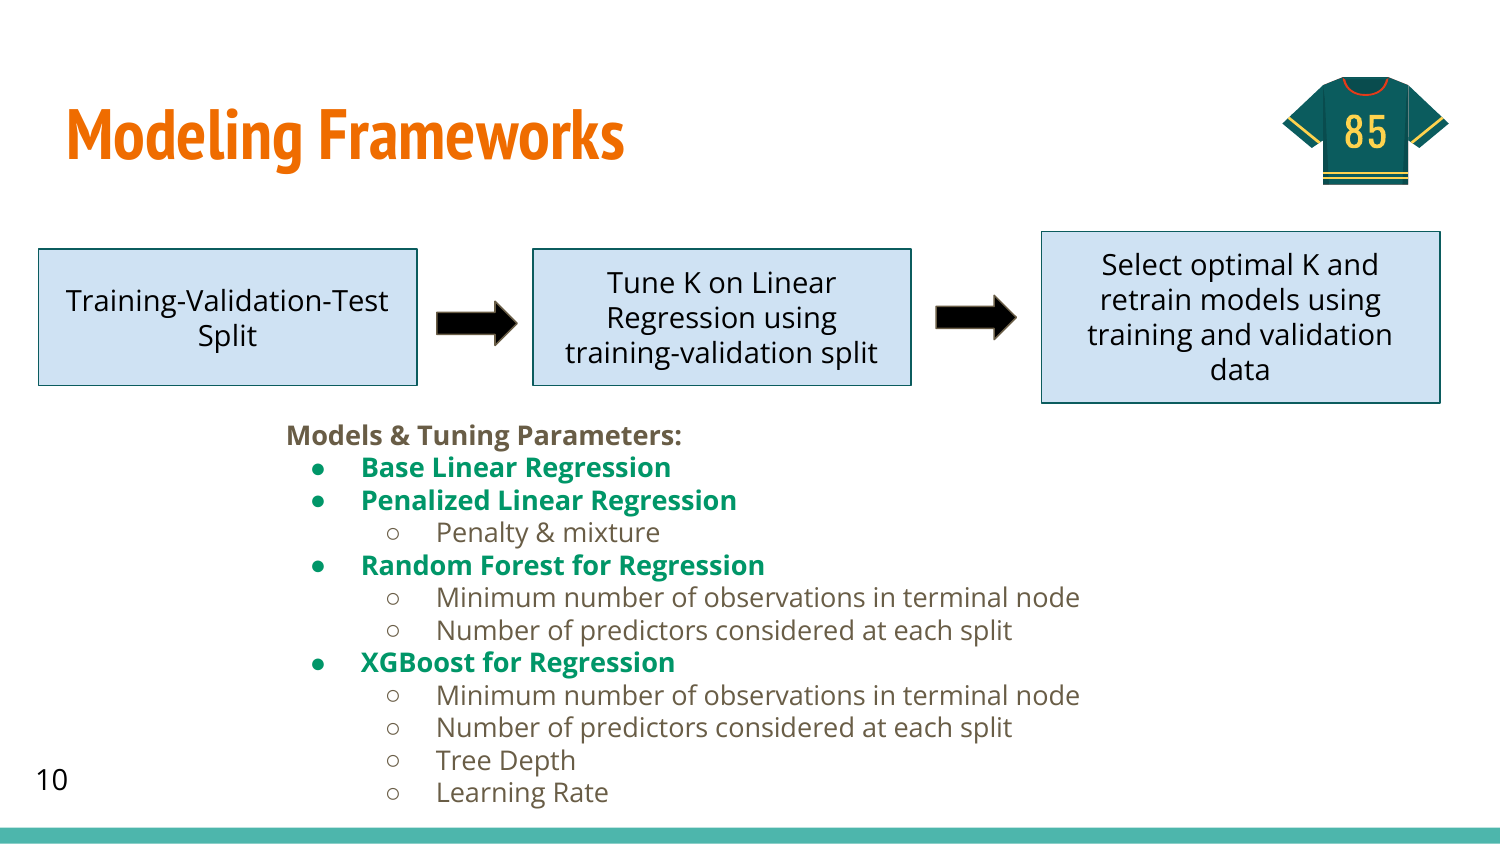

# Modeling Frameworks

Select optimal K and retrain models using training and validation data

Tune K on Linear Regression using training-validation split
Training-Validation-Test
Split

Models & Tuning Parameters:
Base Linear Regression
Penalized Linear Regression
Penalty & mixture
Random Forest for Regression
Minimum number of observations in terminal node
Number of predictors considered at each split
XGBoost for Regression
Minimum number of observations in terminal node
Number of predictors considered at each split
Tree Depth
Learning Rate
10